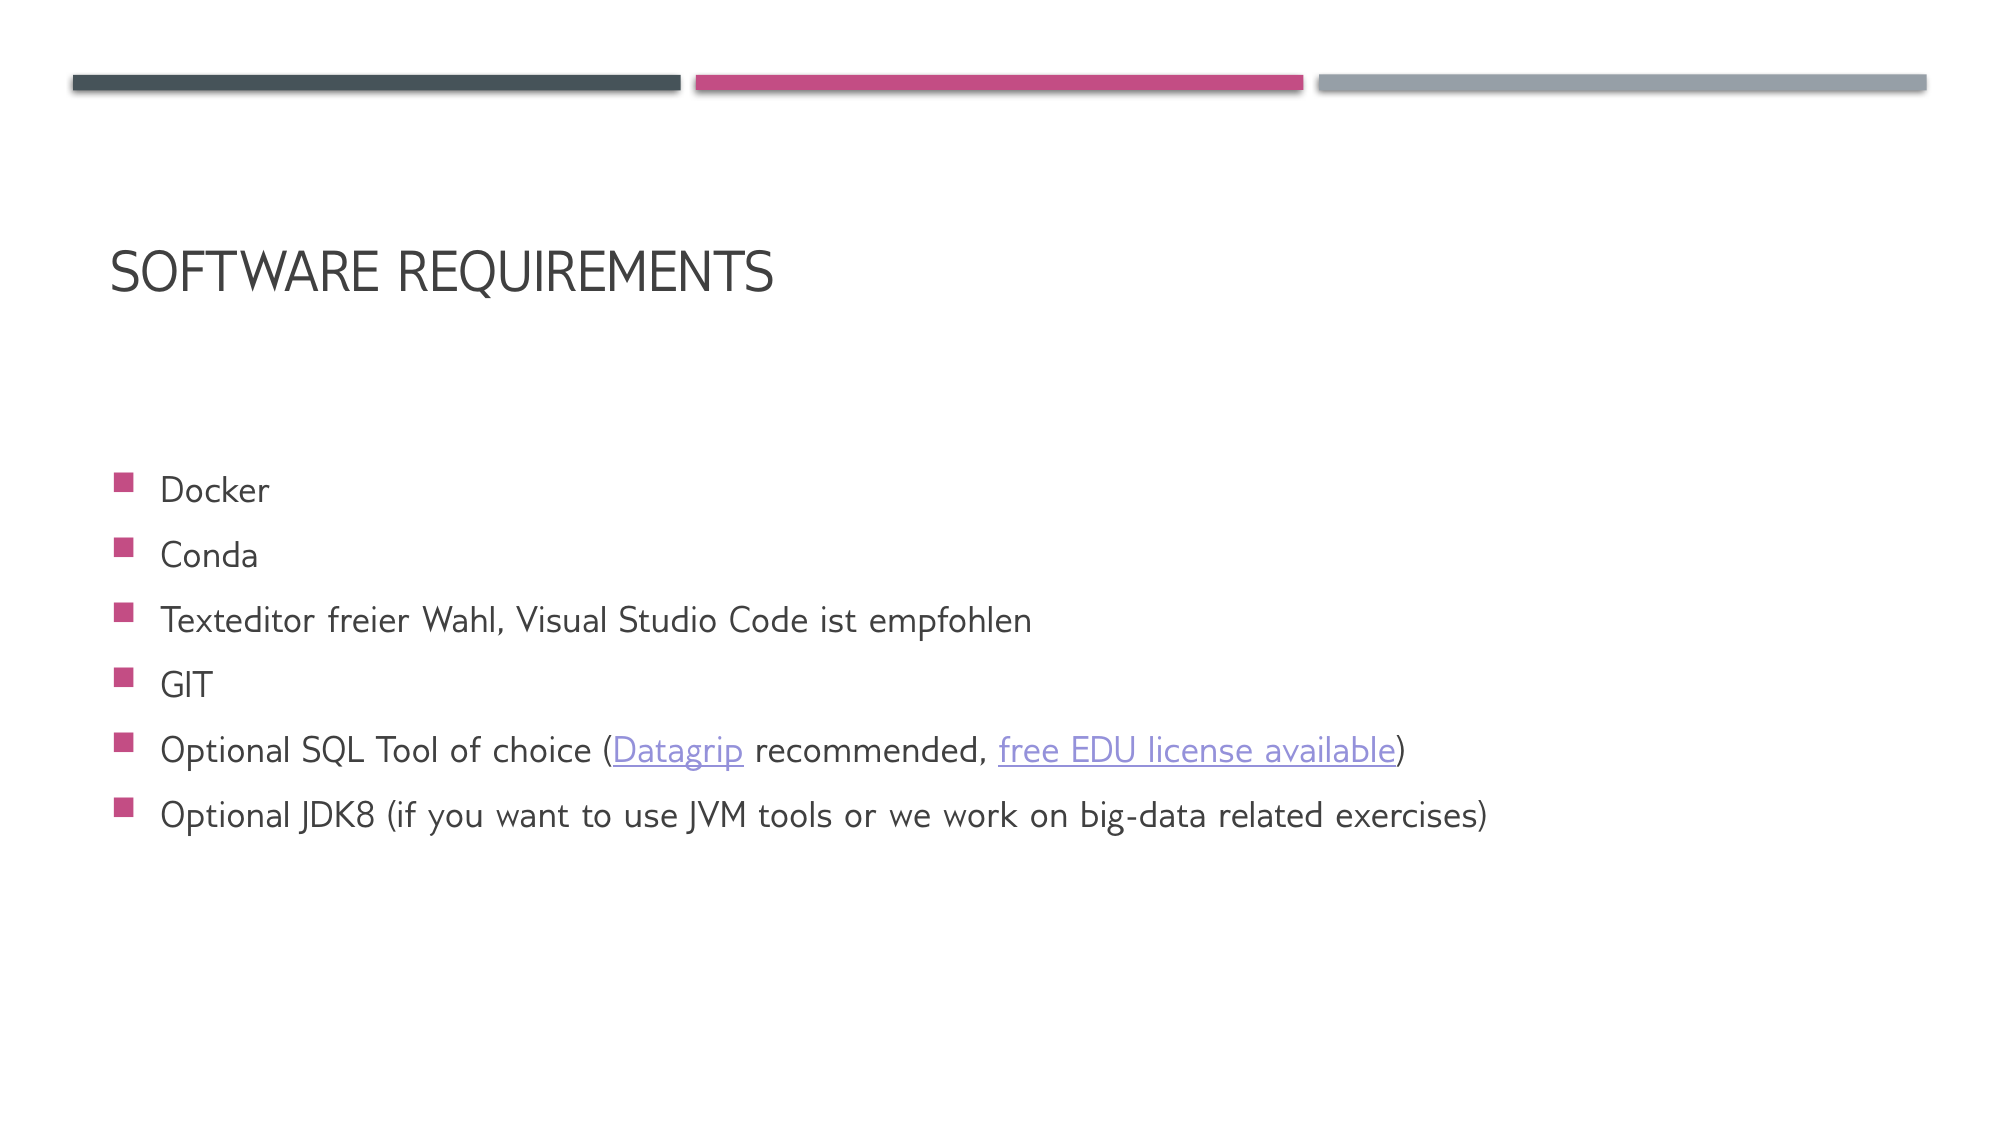

# Software Requirements
Docker
Conda
Texteditor freier Wahl, Visual Studio Code ist empfohlen
GIT
Optional SQL Tool of choice (Datagrip recommended, free EDU license available)
Optional JDK8 (if you want to use JVM tools or we work on big-data related exercises)